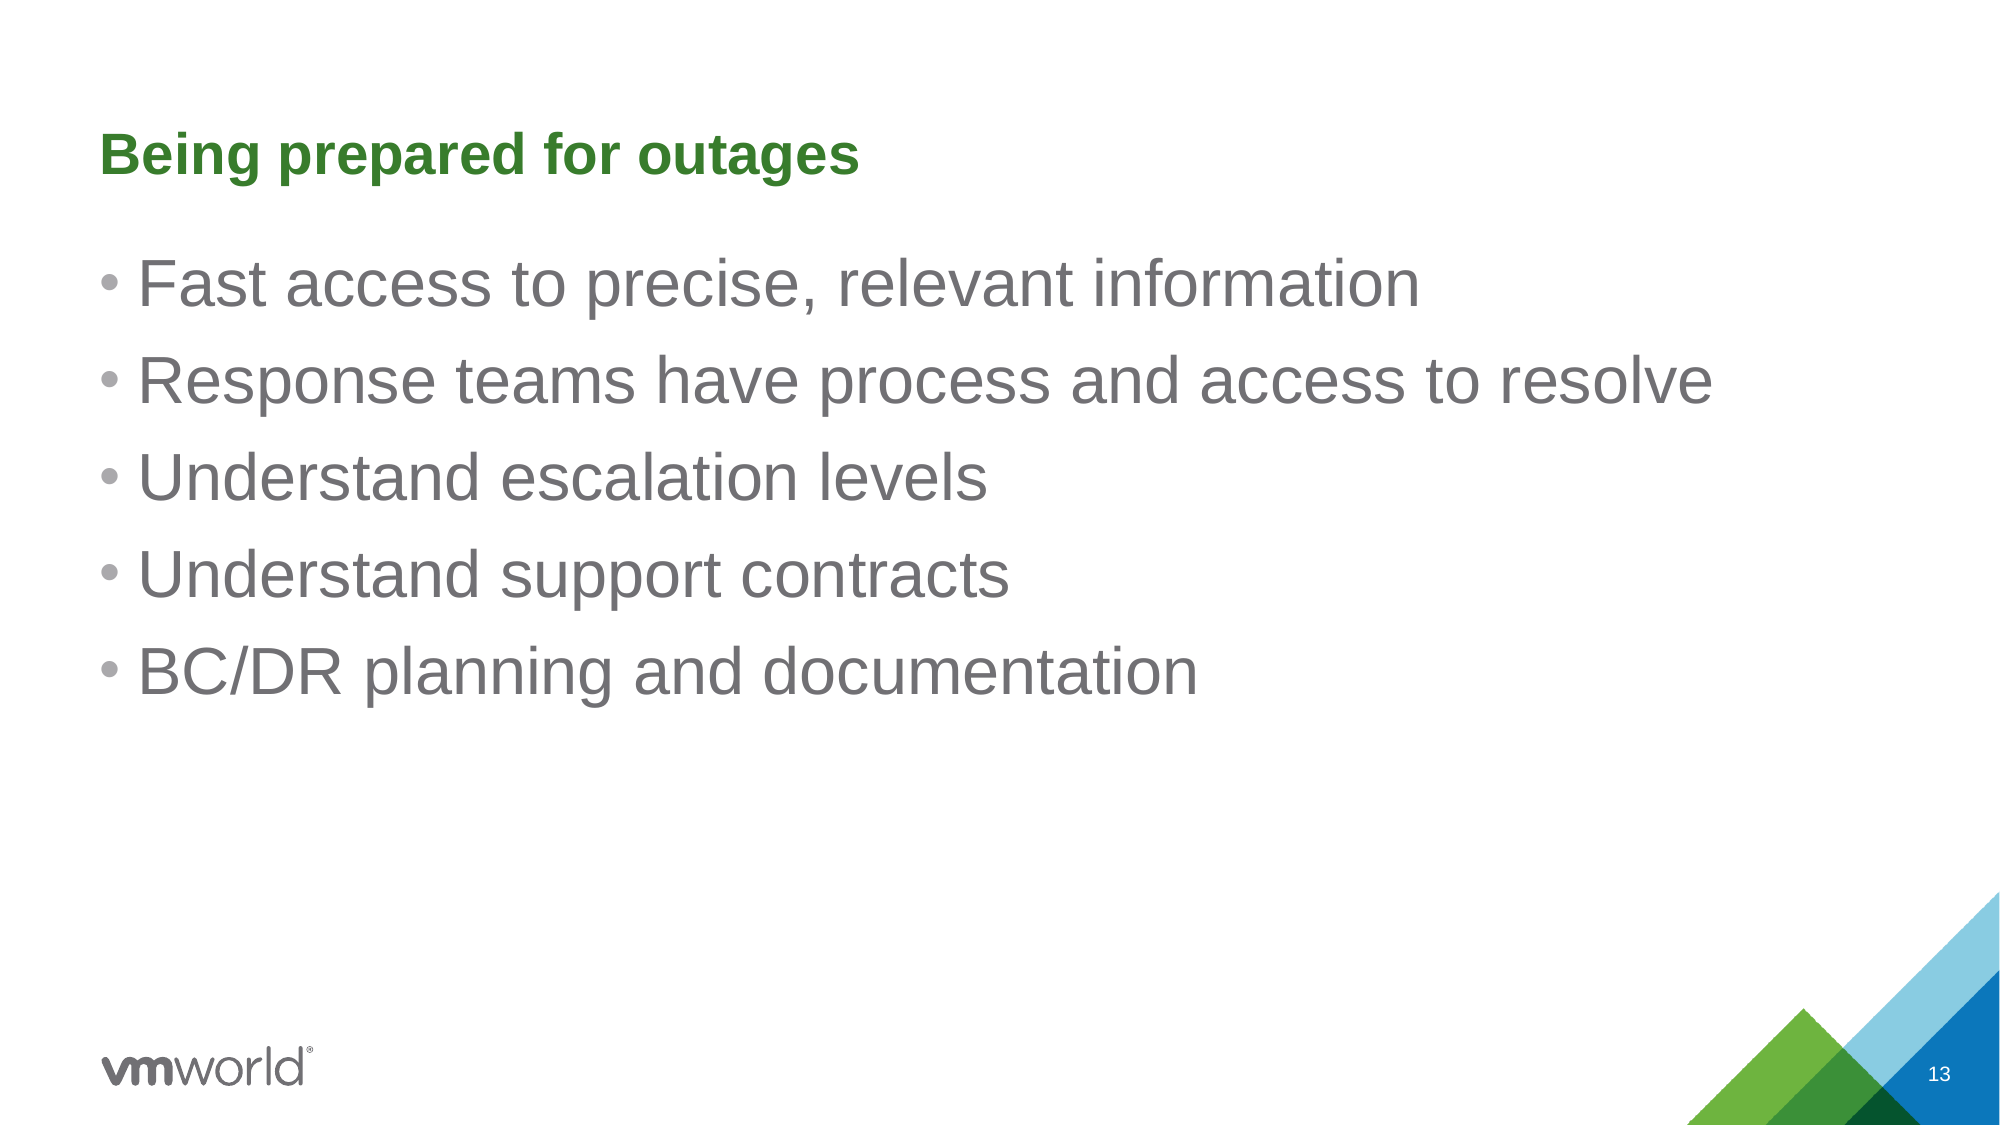

# Being prepared for outages
Fast access to precise, relevant information
Response teams have process and access to resolve
Understand escalation levels
Understand support contracts
BC/DR planning and documentation
13